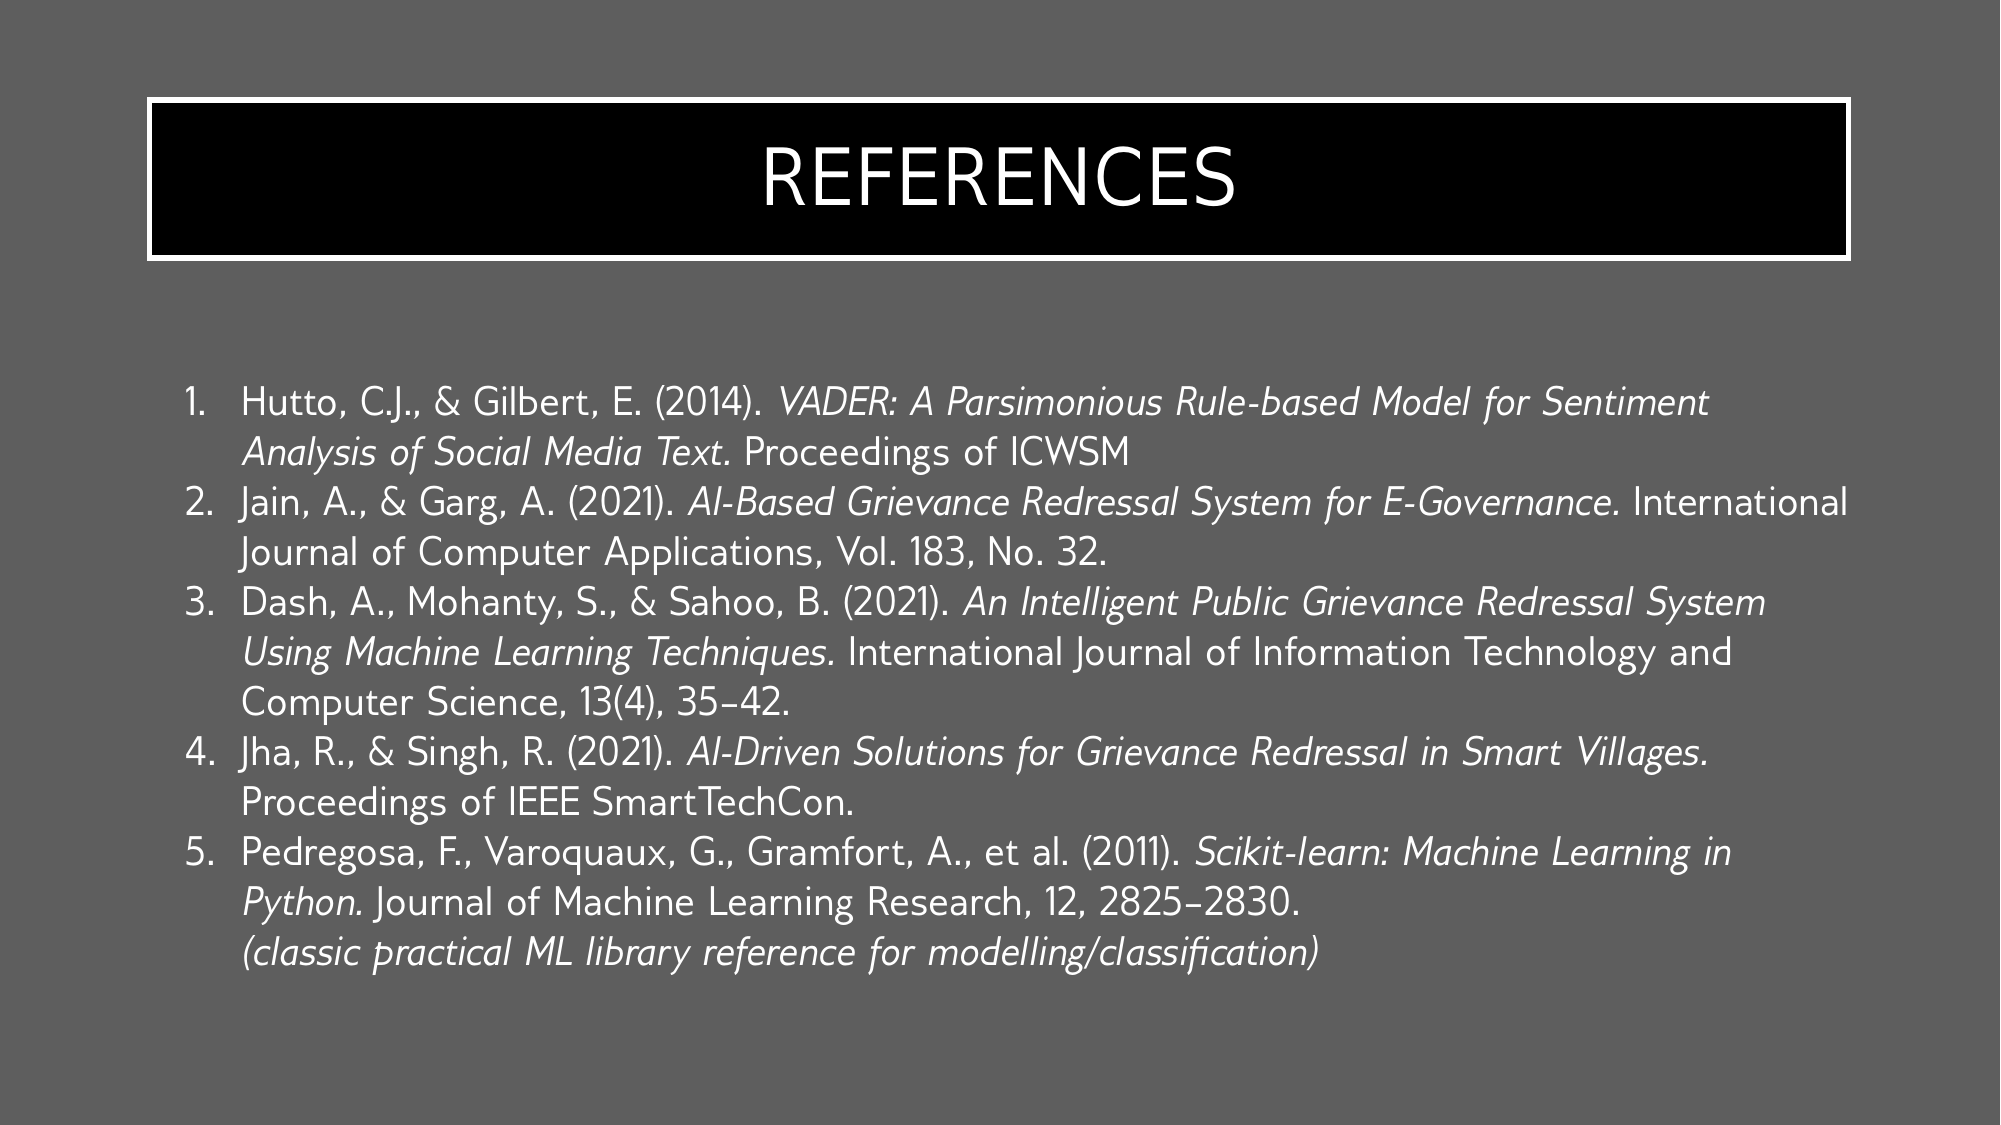

# References
Hutto, C.J., & Gilbert, E. (2014). VADER: A Parsimonious Rule-based Model for Sentiment Analysis of Social Media Text. Proceedings of ICWSM
Jain, A., & Garg, A. (2021). AI-Based Grievance Redressal System for E-Governance. International Journal of Computer Applications, Vol. 183, No. 32.
Dash, A., Mohanty, S., & Sahoo, B. (2021). An Intelligent Public Grievance Redressal System Using Machine Learning Techniques. International Journal of Information Technology and Computer Science, 13(4), 35–42.
Jha, R., & Singh, R. (2021). AI-Driven Solutions for Grievance Redressal in Smart Villages. Proceedings of IEEE SmartTechCon.
Pedregosa, F., Varoquaux, G., Gramfort, A., et al. (2011). Scikit-learn: Machine Learning in Python. Journal of Machine Learning Research, 12, 2825–2830.
(classic practical ML library reference for modelling/classification)